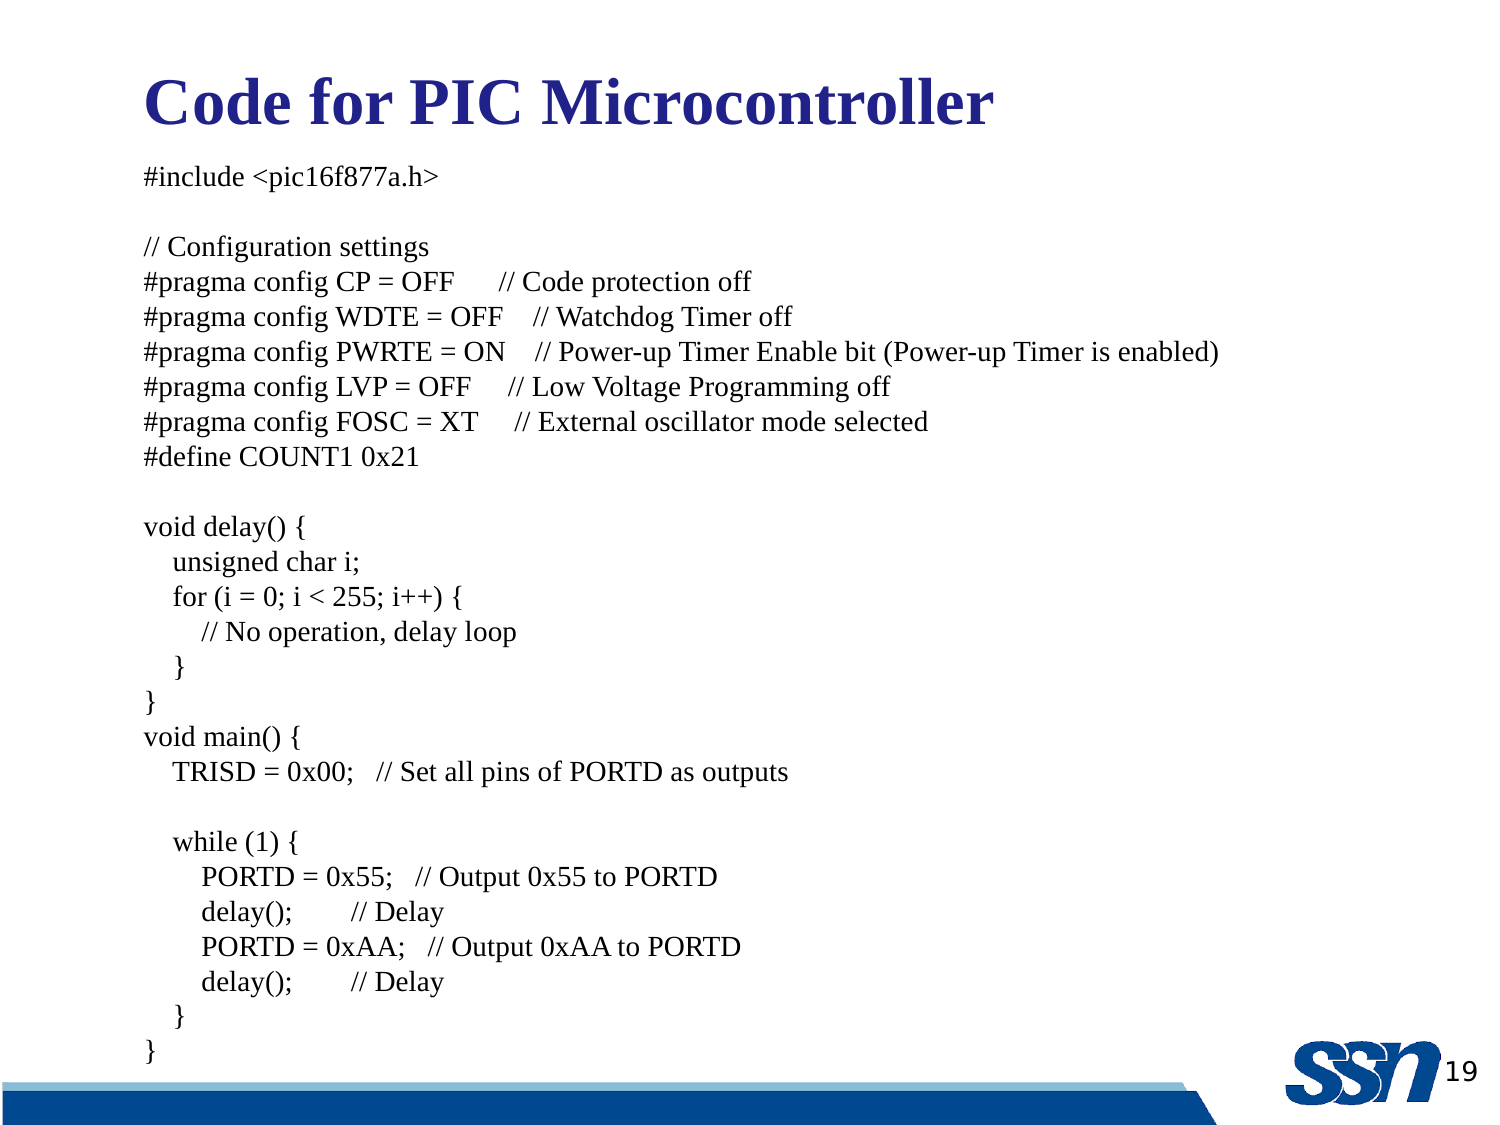

Code for PIC Microcontroller
# #include <pic16f877a.h> // Configuration settings #pragma config CP = OFF      // Code protection off #pragma config WDTE = OFF    // Watchdog Timer off #pragma config PWRTE = ON    // Power-up Timer Enable bit (Power-up Timer is enabled) #pragma config LVP = OFF     // Low Voltage Programming off #pragma config FOSC = XT     // External oscillator mode selected #define COUNT1 0x21 void delay() { unsigned char i; for (i = 0; i < 255; i++) { // No operation, delay loop } } void main() { TRISD = 0x00;   // Set all pins of PORTD as outputs while (1) { PORTD = 0x55;   // Output 0x55 to PORTD delay();        // Delay PORTD = 0xAA;   // Output 0xAA to PORTD delay();        // Delay } }

19